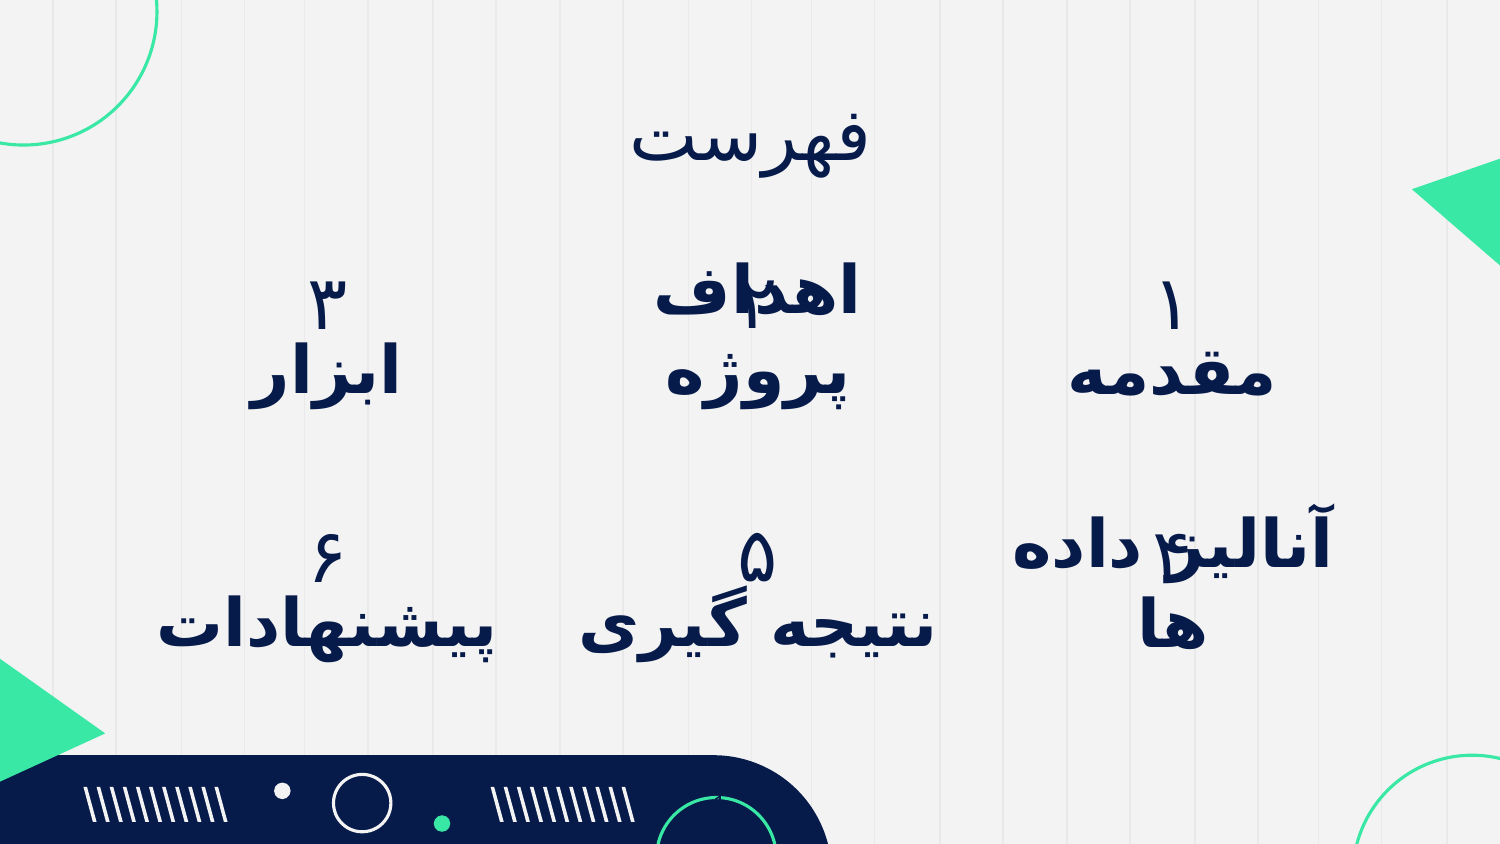

# فهرست
۲
۳
۱
ابزار
اهداف پروژه
مقدمه
۵
۶
۴
پیشنهادات
نتیجه گیری
آنالیز داده ها
1